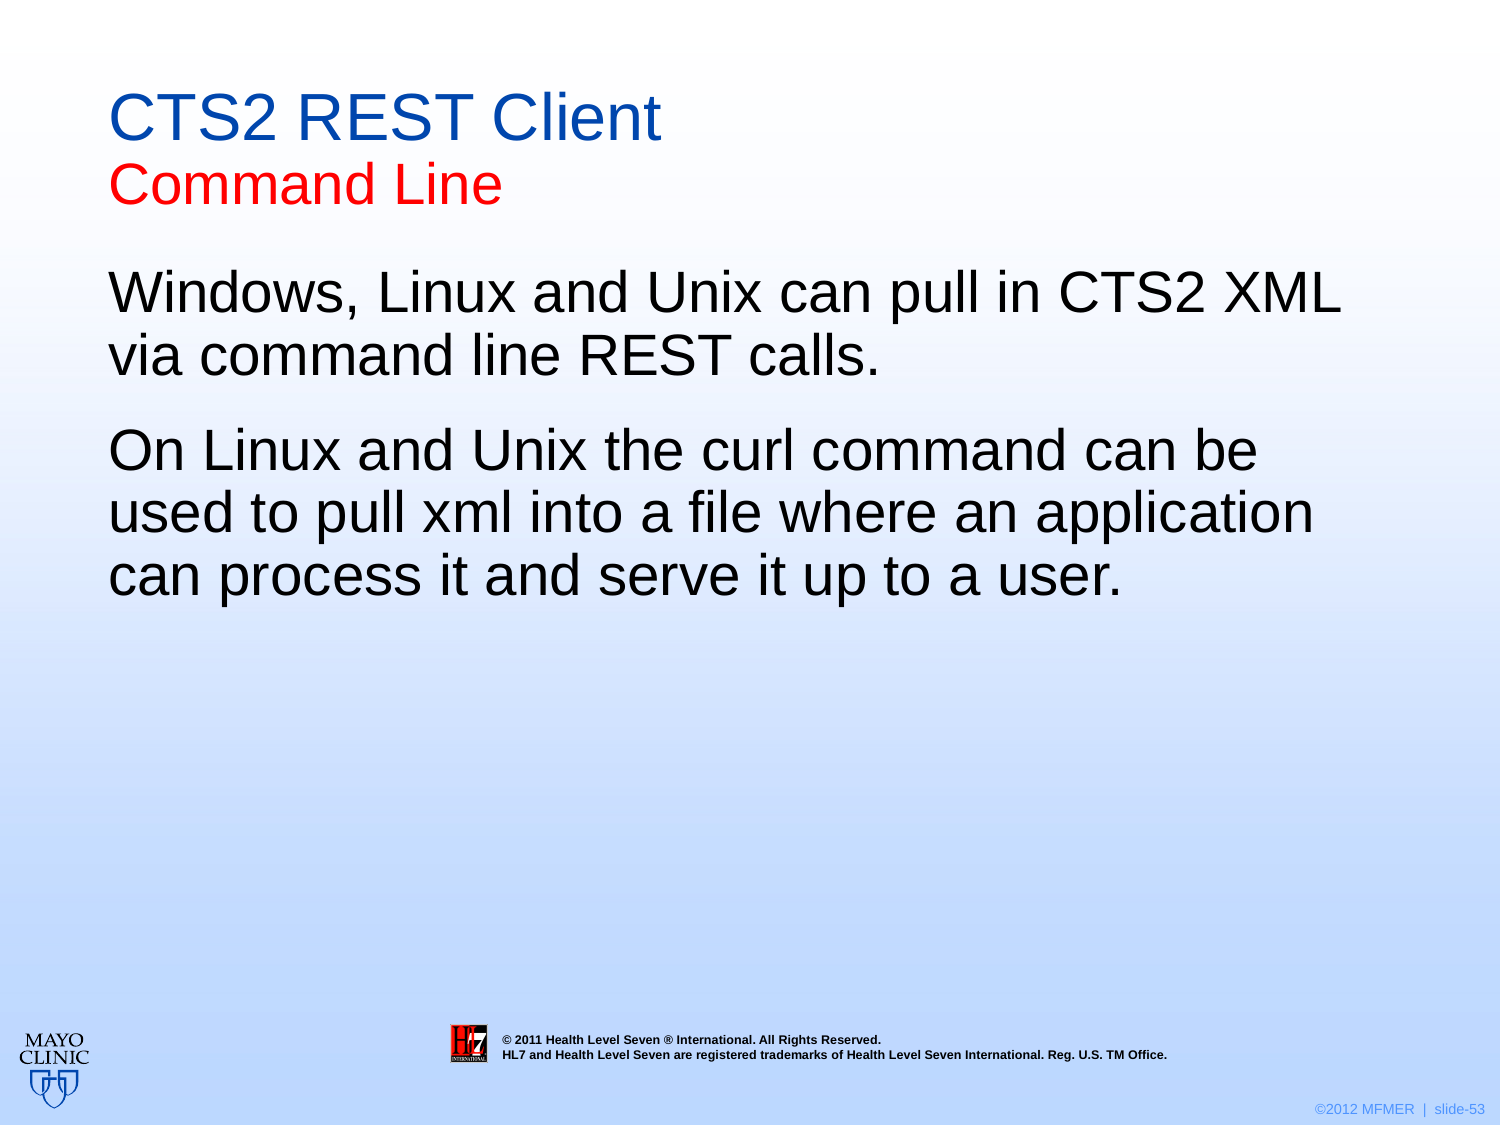

# CTS2 REST Client Command Line
Windows, Linux and Unix can pull in CTS2 XML via command line REST calls.
On Linux and Unix the curl command can be used to pull xml into a file where an application can process it and serve it up to a user.